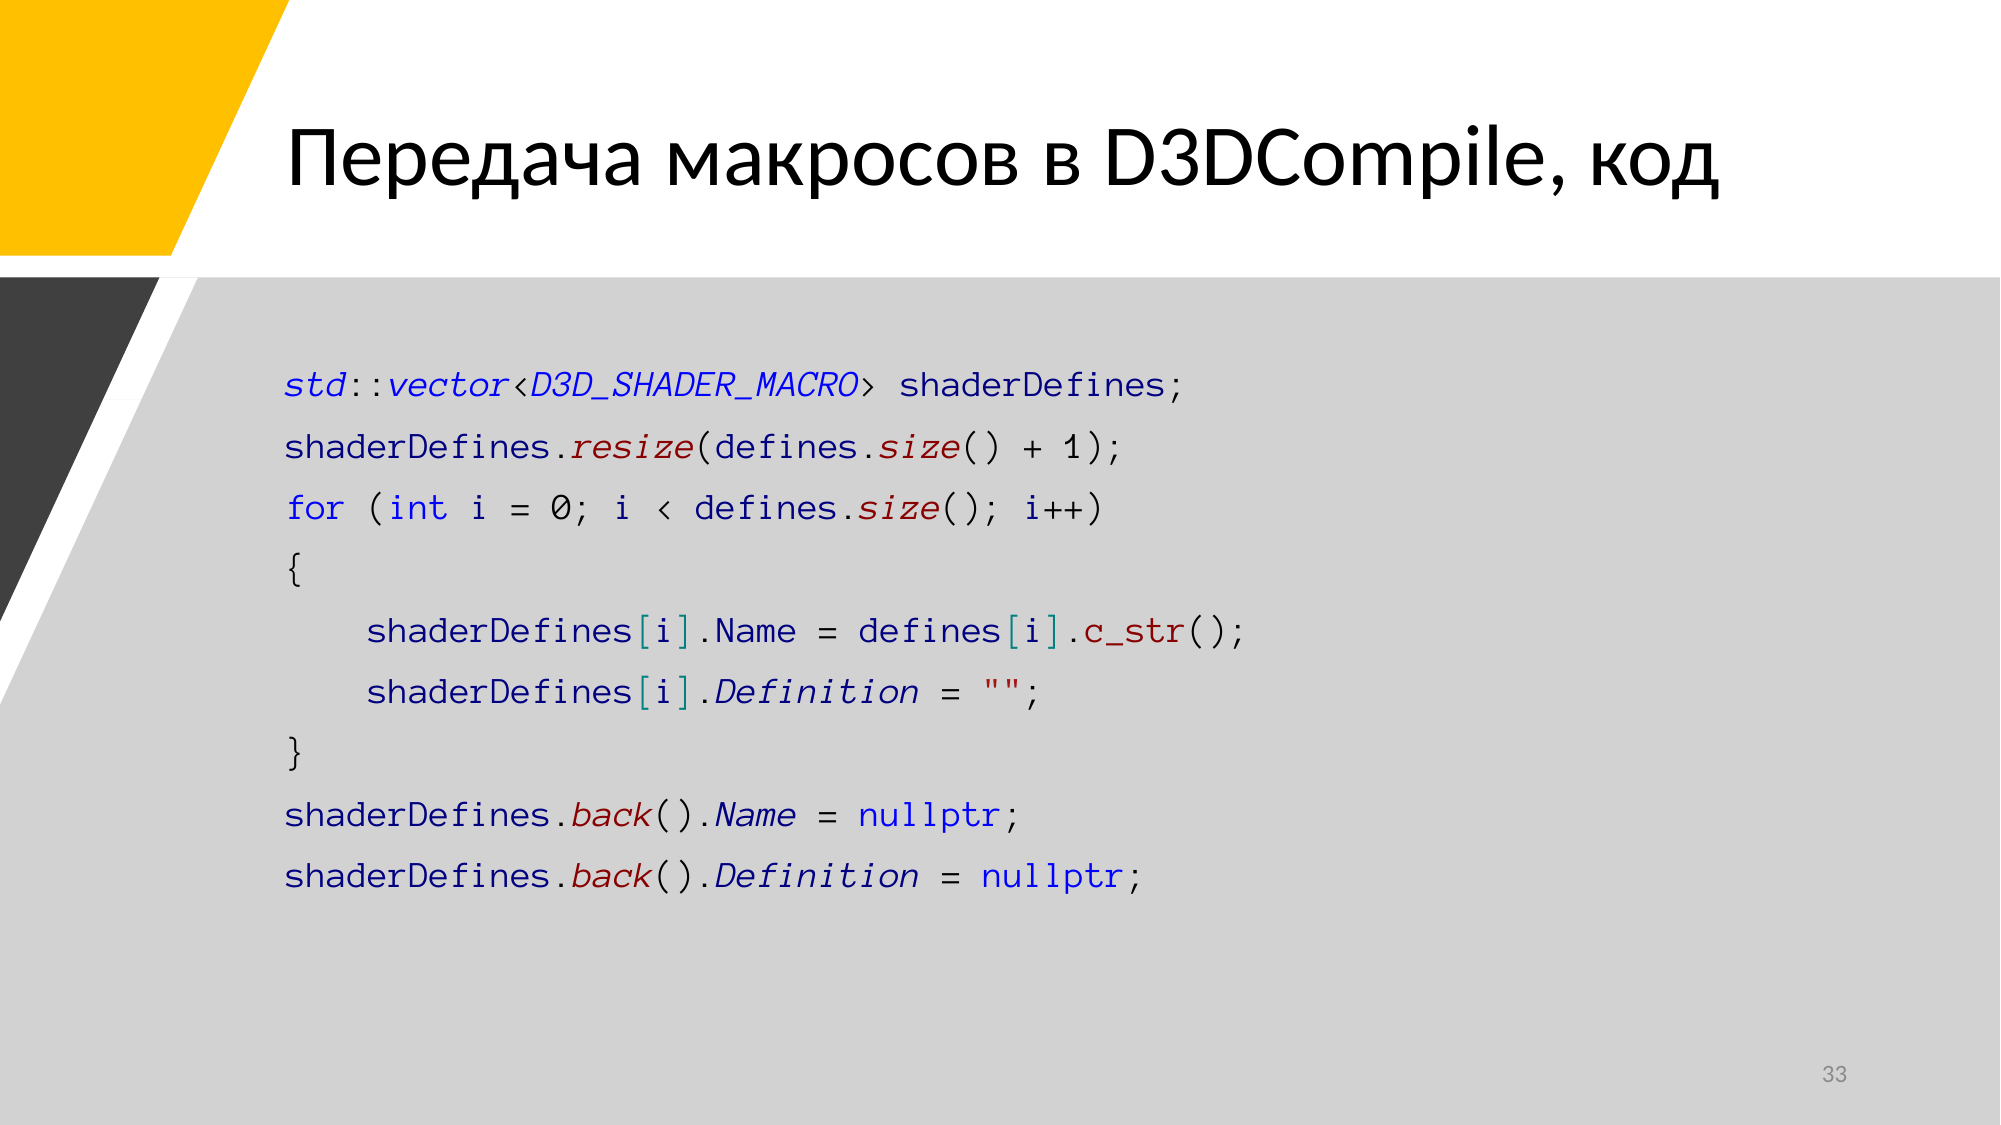

# Передача макросов в D3DCompile, код

std::vector<D3D_SHADER_MACRO> shaderDefines;
shaderDefines.resize(defines.size() + 1);
for (int i = 0; i < defines.size(); i++)
{
    shaderDefines[i].Name = defines[i].c_str();
    shaderDefines[i].Definition = "";
}
shaderDefines.back().Name = nullptr;
shaderDefines.back().Definition = nullptr;
33